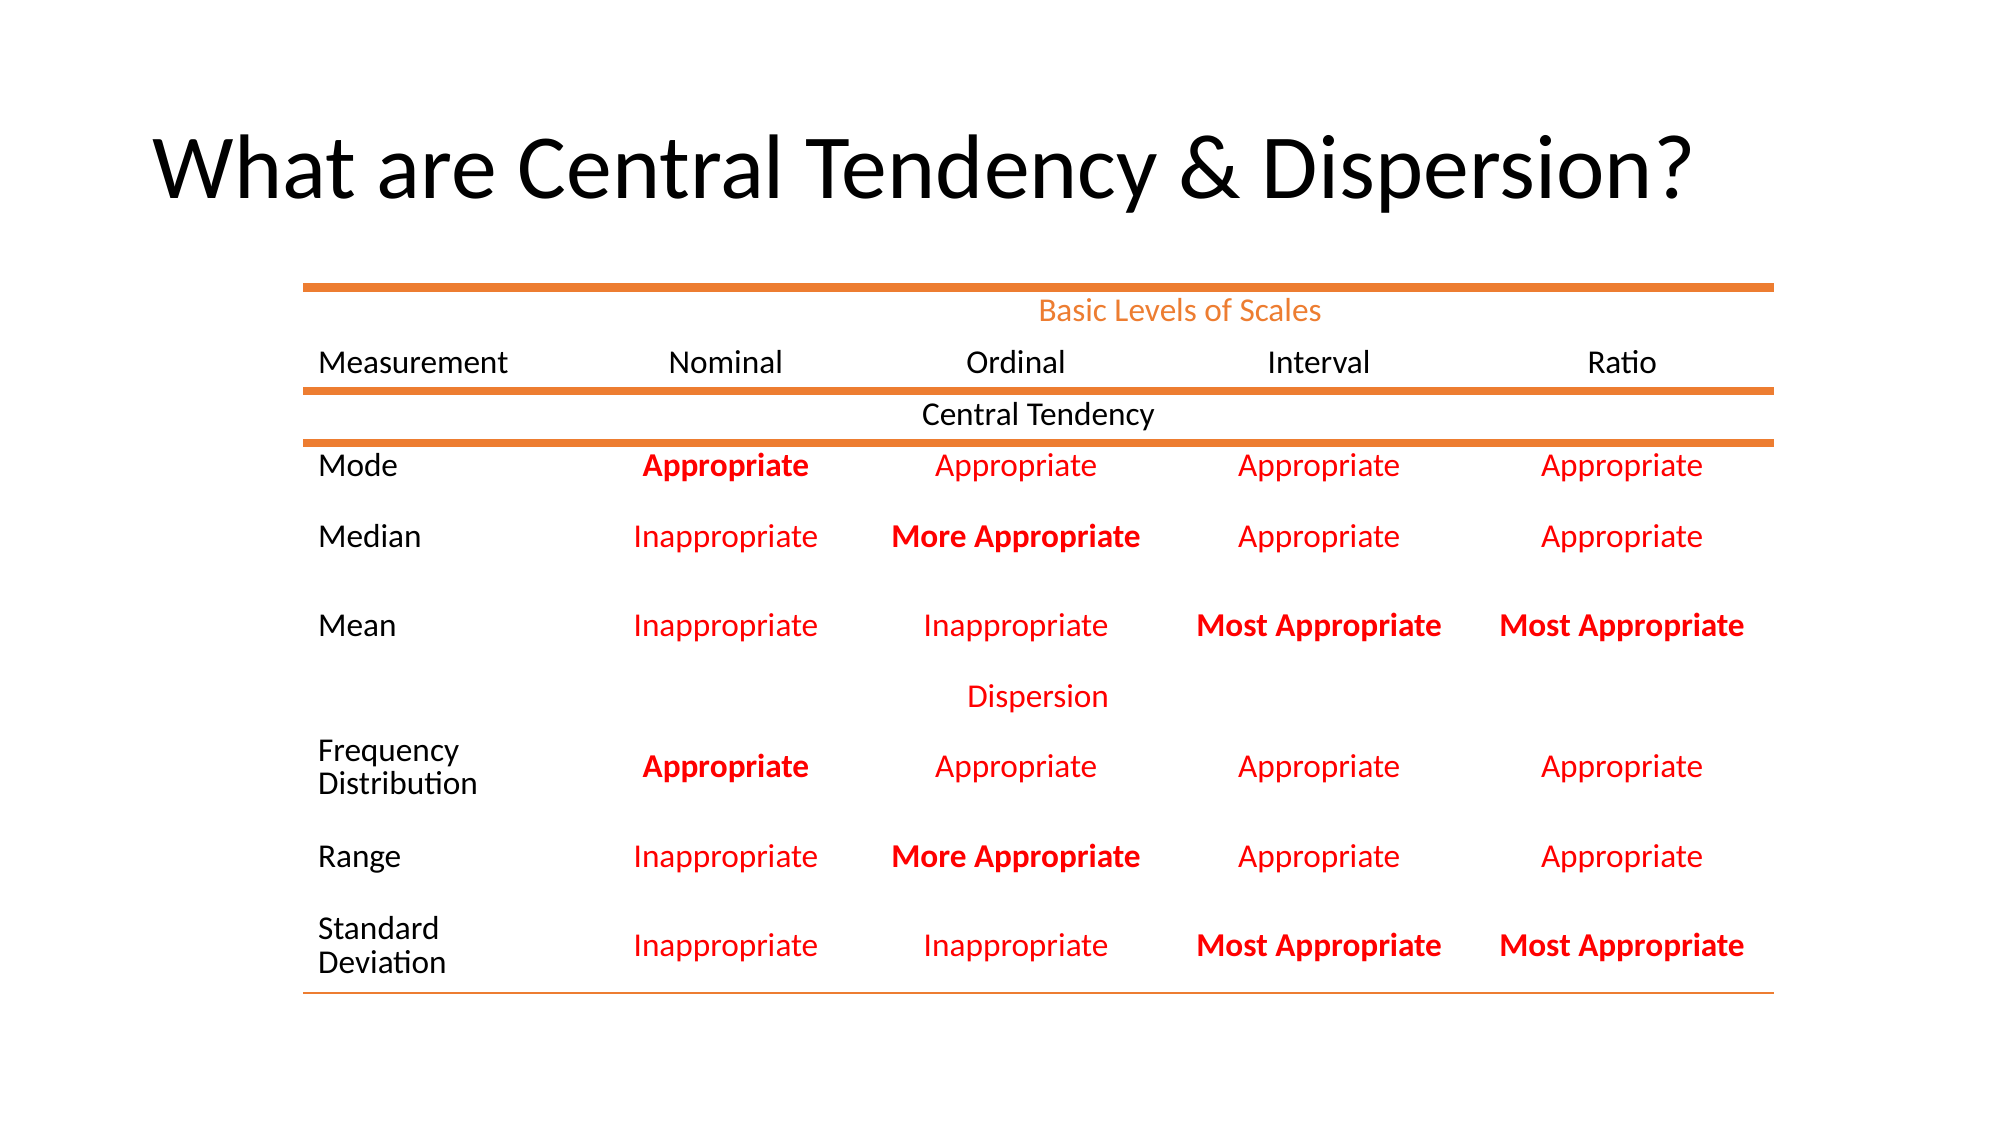

# What are Central Tendency & Dispersion?
|  | Basic Levels of Scales |  |  |  |
| --- | --- | --- | --- | --- |
| Measurement | Nominal | Ordinal | Interval | Ratio |
| Central Tendency |  |  |  |  |
| Mode | Appropriate | Appropriate | Appropriate | Appropriate |
| Median | Inappropriate | More Appropriate | Appropriate | Appropriate |
| Mean | Inappropriate | Inappropriate | Most Appropriate | Most Appropriate |
| Dispersion |  |  |  |  |
| Frequency Distribution | Appropriate | Appropriate | Appropriate | Appropriate |
| Range | Inappropriate | More Appropriate | Appropriate | Appropriate |
| Standard Deviation | Inappropriate | Inappropriate | Most Appropriate | Most Appropriate |